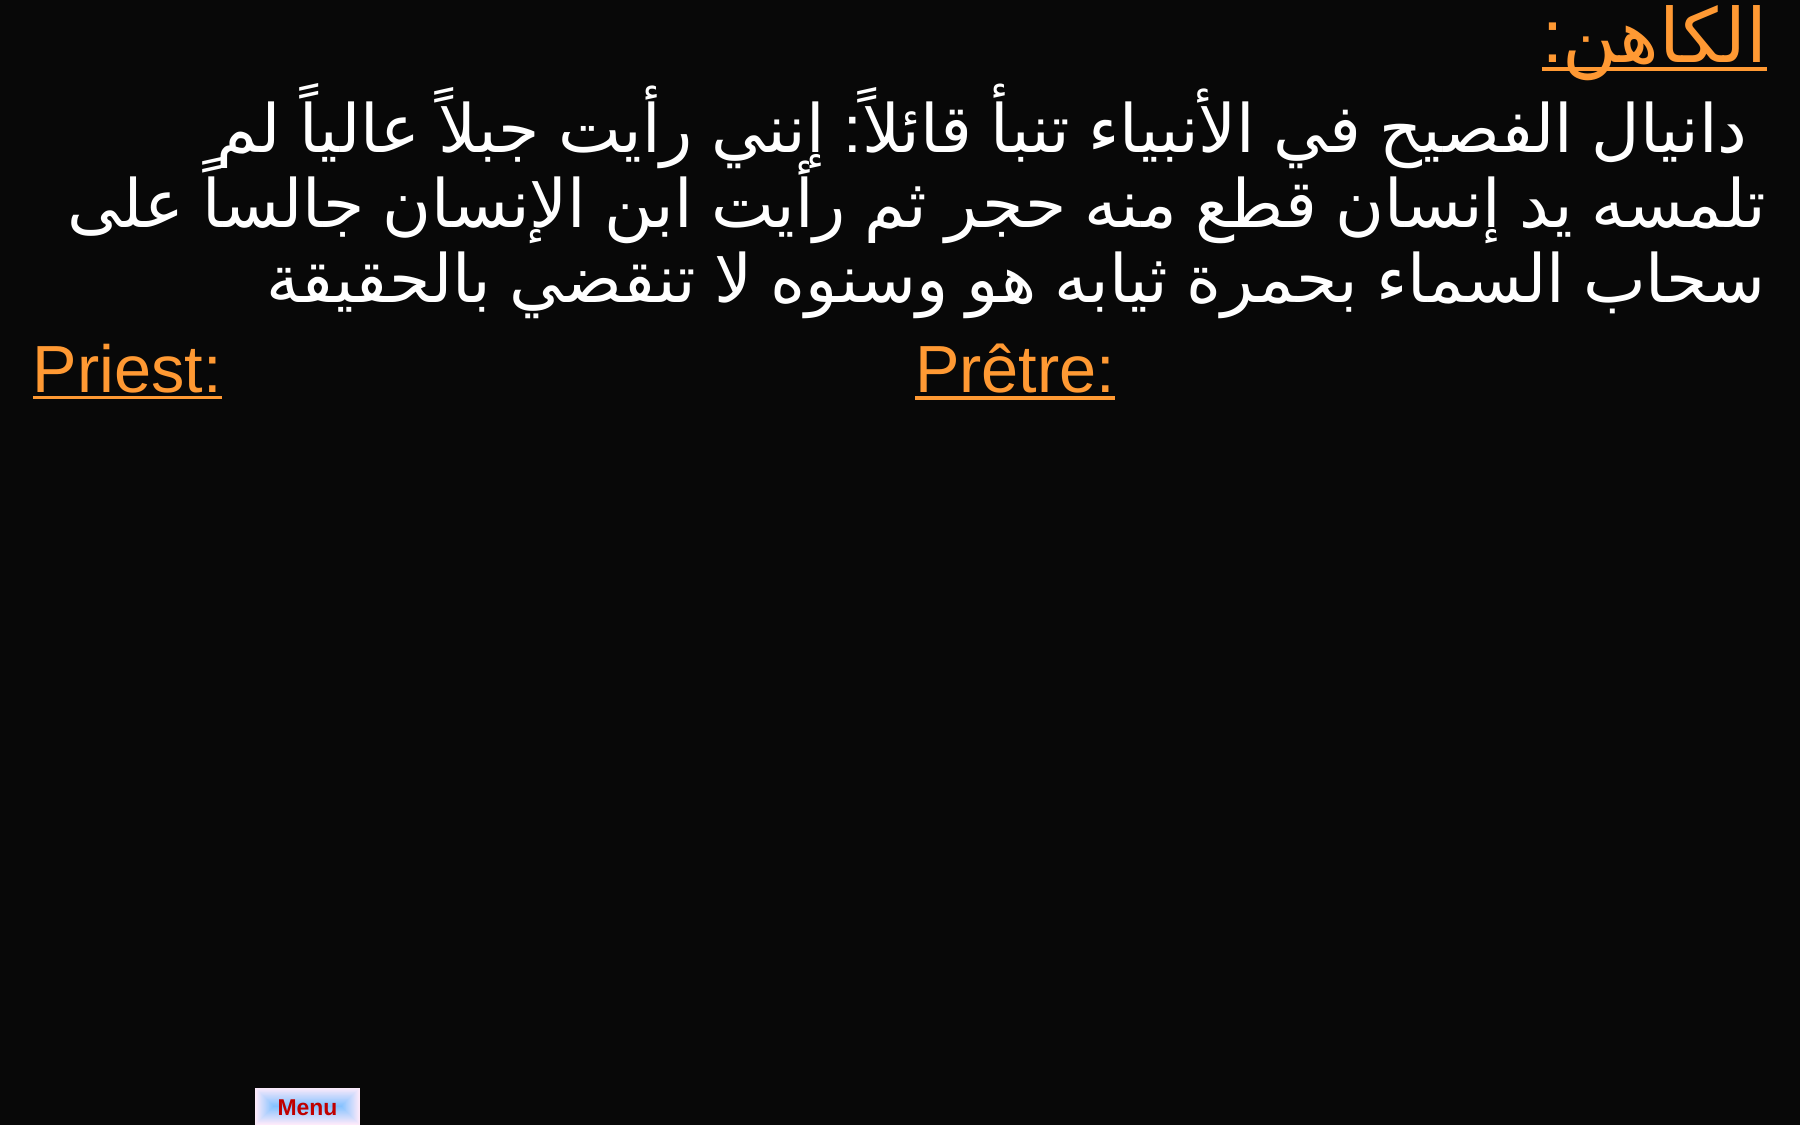

| الكاهن: دانيال الفصيح في الأنبياء تنبأ قائلاً: إنني رأيت جبلاً عالياً لم تلمسه يد إنسان قطع منه حجر ثم رأيت ابن الإنسان جالساً على سحاب السماء بحمرة ثيابه هو وسنوه لا تنقضي بالحقيقة |  |
| --- | --- |
| Priest: | Prêtre: |

Menu